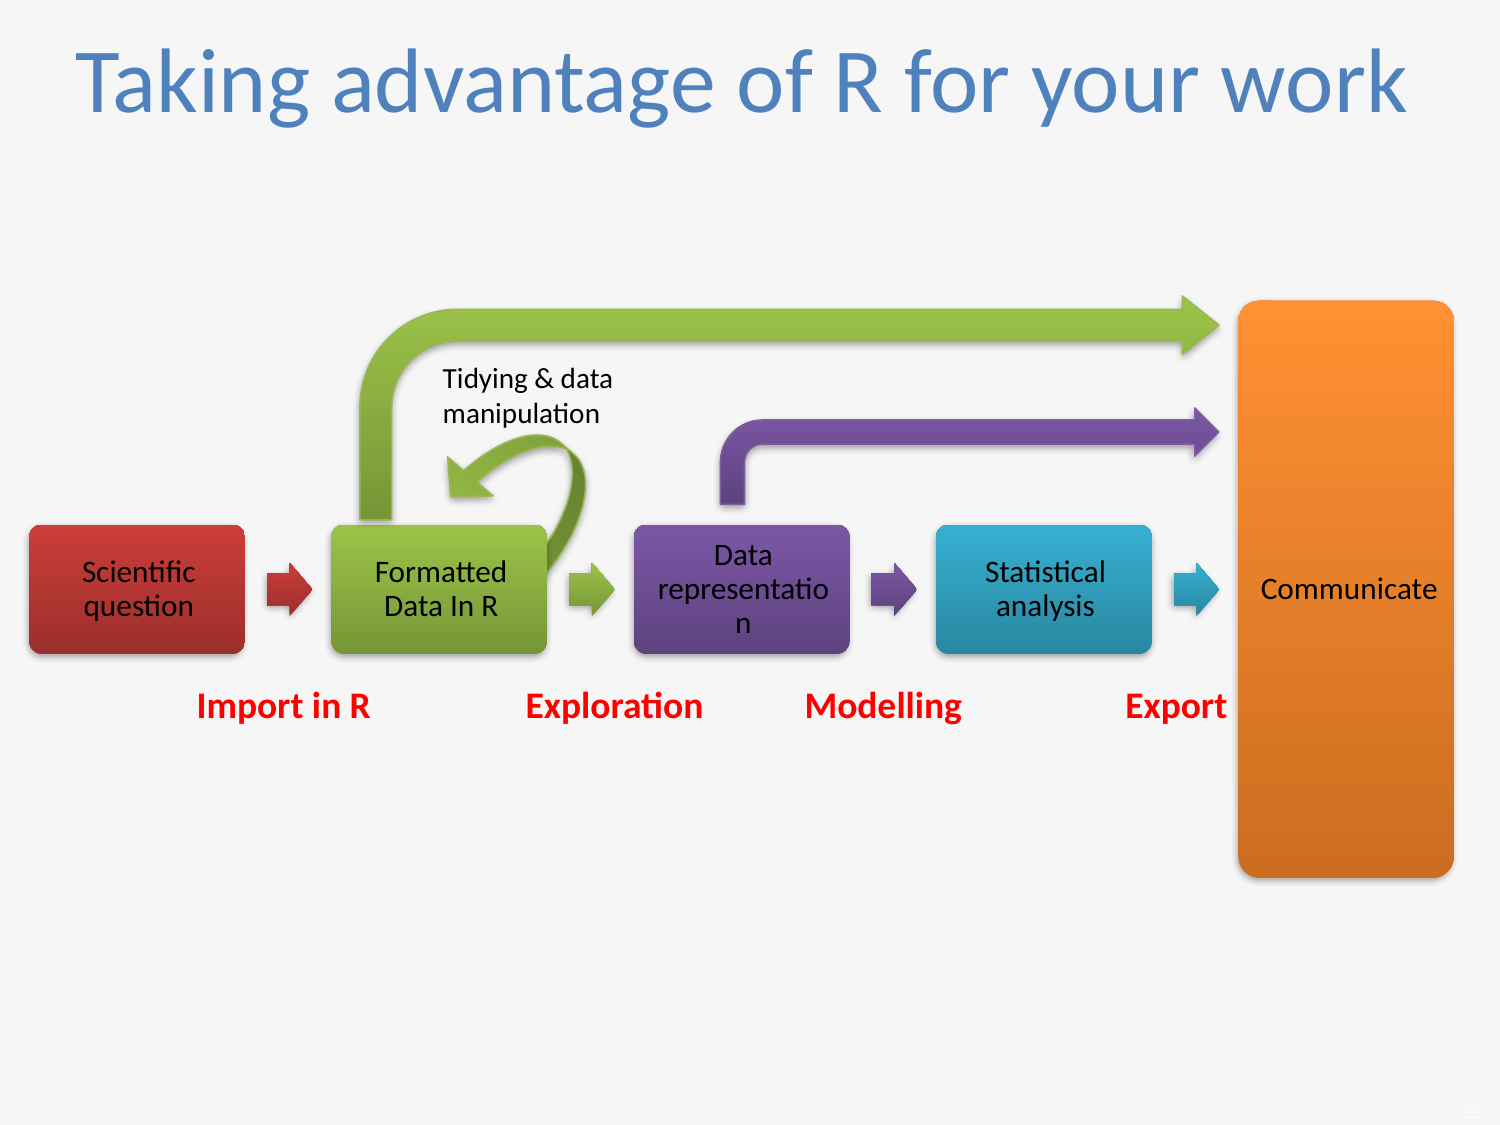

Taking advantage of R for your work
Scientific question

Formatted Data In R

Data representation

Statistical analysis

Communicate

Tidying & data manipulation

Import in R
Exploration
Modelling
Export